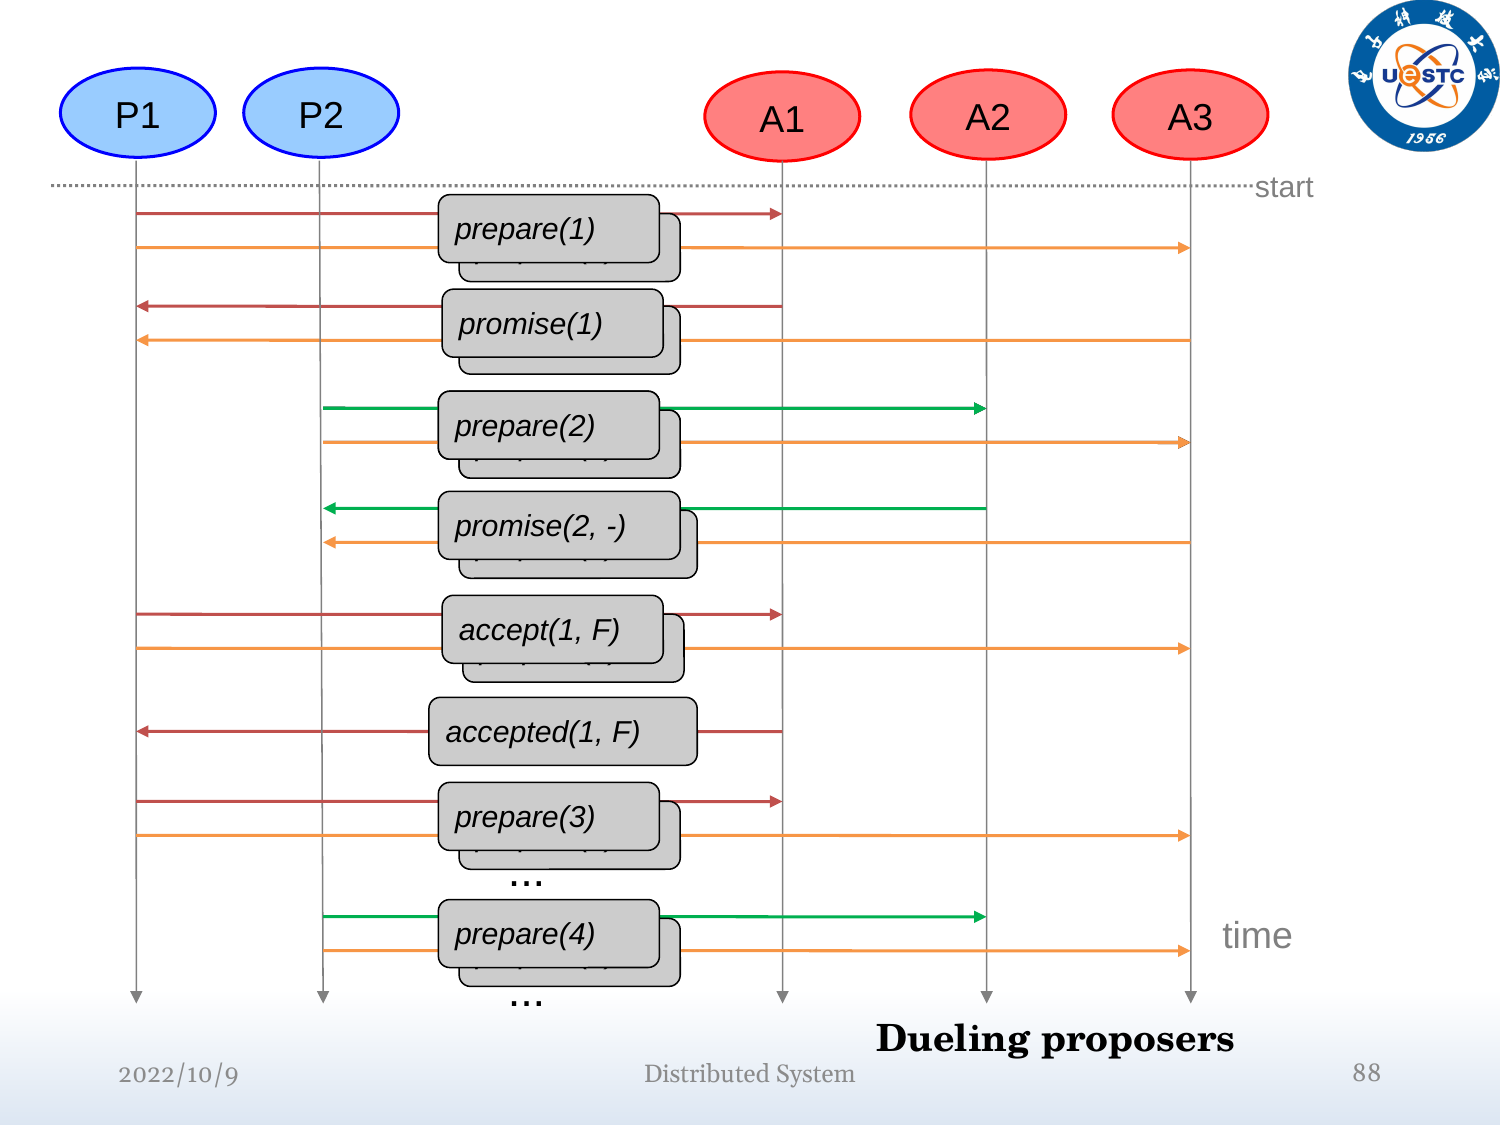

P1
P2
A2
A3
A1
start

prepare(1)
prepare(1)

promise(1)
promise(1)

prepare(2)
prepare(2)

prepare(1)
prepare(1)

promise(2, -)

prepare(1)

accept(1, F)
prepare(1)

accepted(1, F)

prepare(3)
prepare(1)

...

prepare(4)
time

prepare(1)

...
Dueling proposers
2022/10/9
Distributed System
88